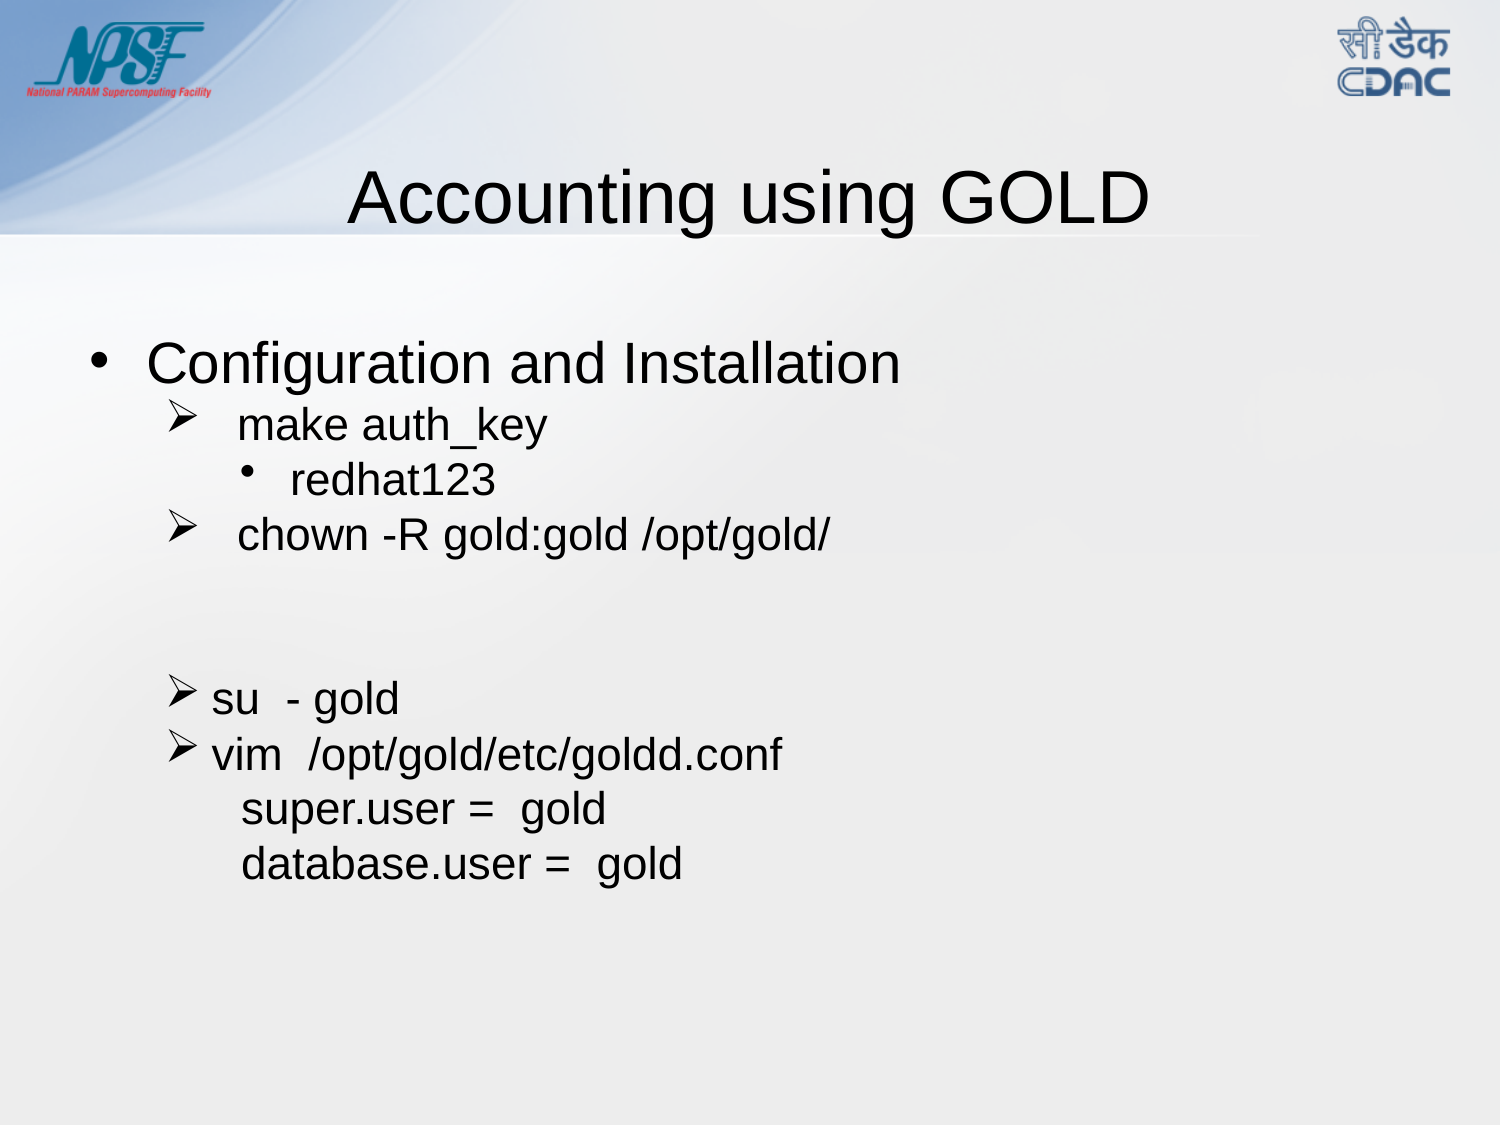

# Accounting using GOLD

Configuration and Installation
  make auth_key
 redhat123
  chown -R gold:gold /opt/gold/

su  - gold
vim  /opt/gold/etc/goldd.conf
      super.user =  gold
      database.user =  gold